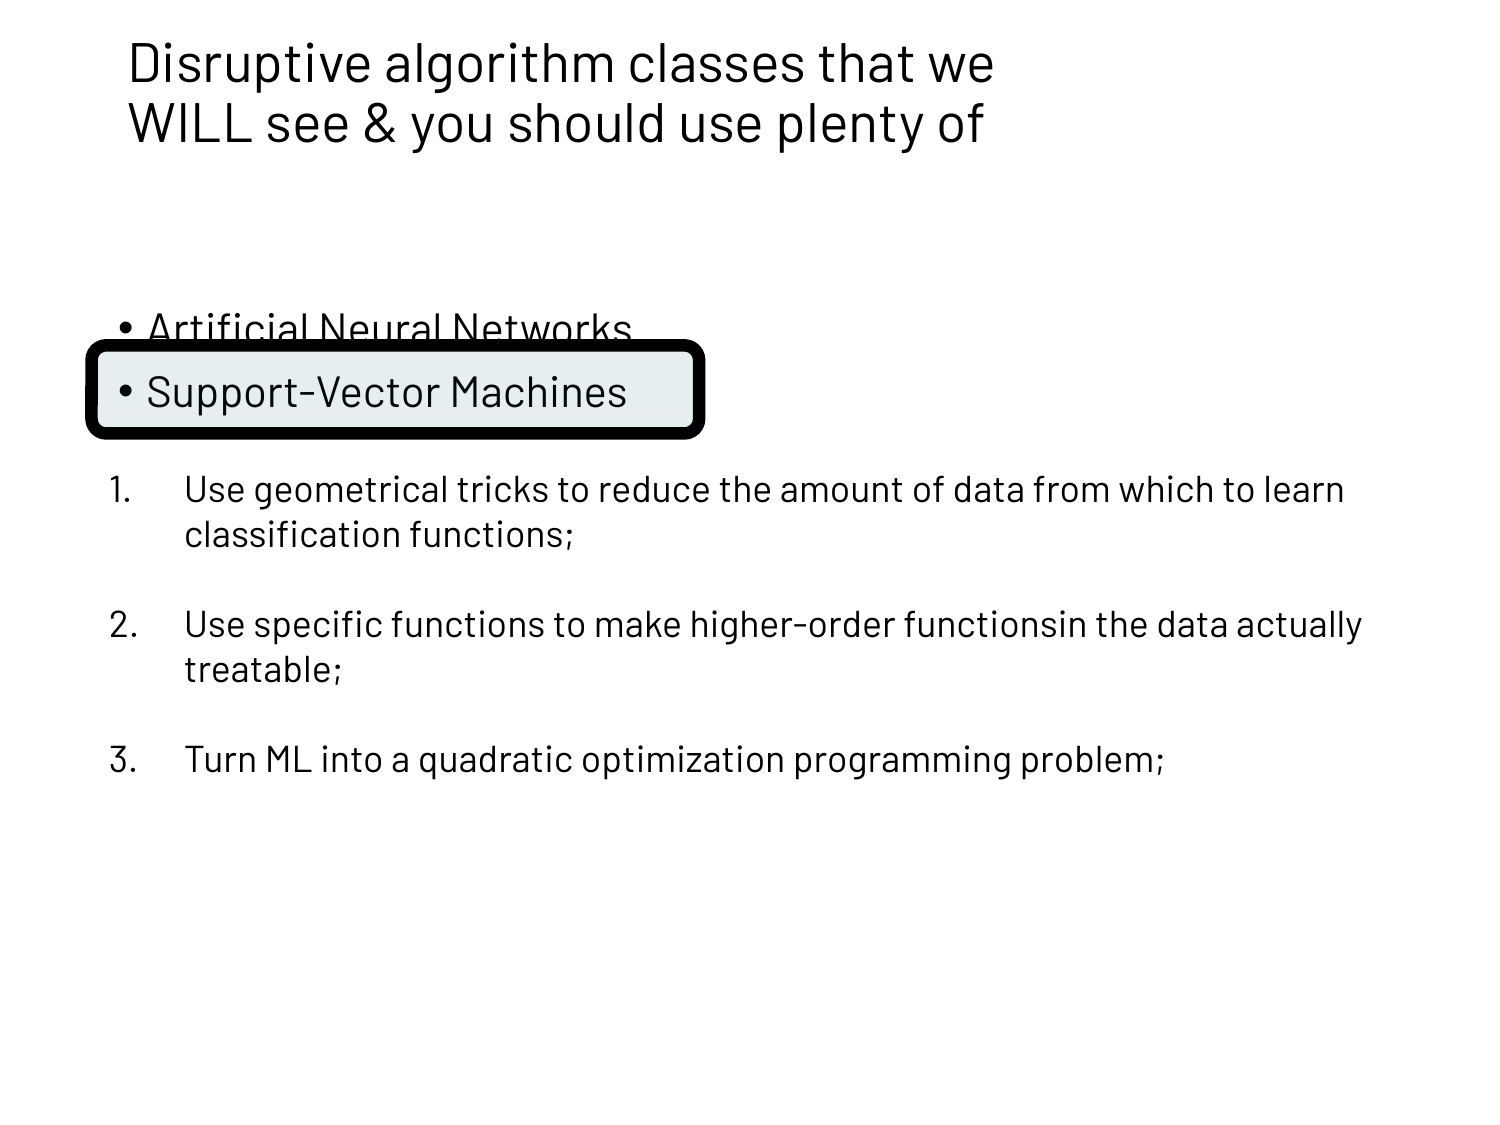

# Disruptive algorithm classes that we WILL see & you should use plenty of
Artificial Neural Networks
Support-Vector Machines

Use geometrical tricks to reduce the amount of data from which to learn classification functions;

Use specific functions to make higher-order functionsin the data actually treatable;

Turn ML into a quadratic optimization programming problem;